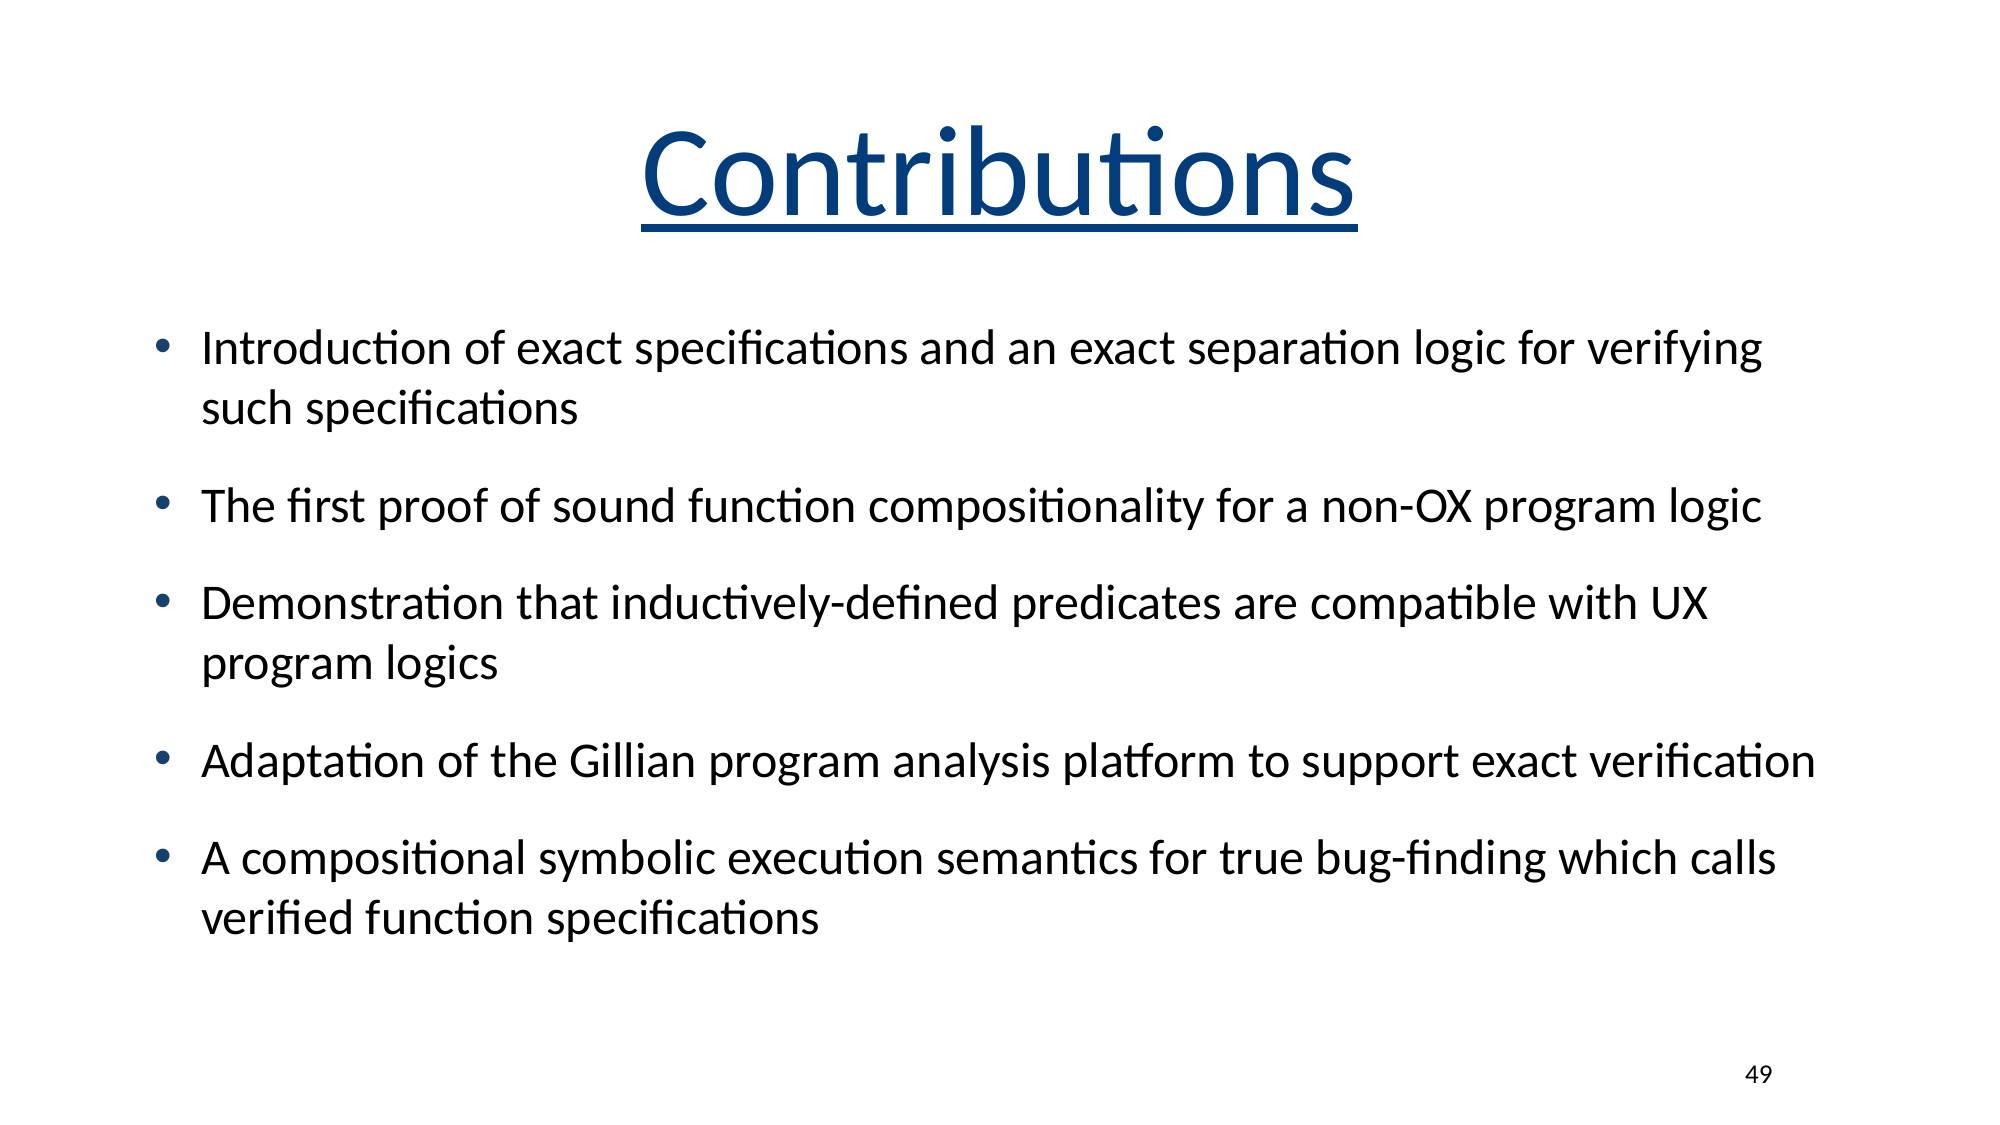

Contributions
Introduction of exact specifications and an exact separation logic for verifying such specifications
The first proof of sound function compositionality for a non-OX program logic
Demonstration that inductively-defined predicates are compatible with UX program logics
Adaptation of the Gillian program analysis platform to support exact verification
A compositional symbolic execution semantics for true bug-finding which calls verified function specifications